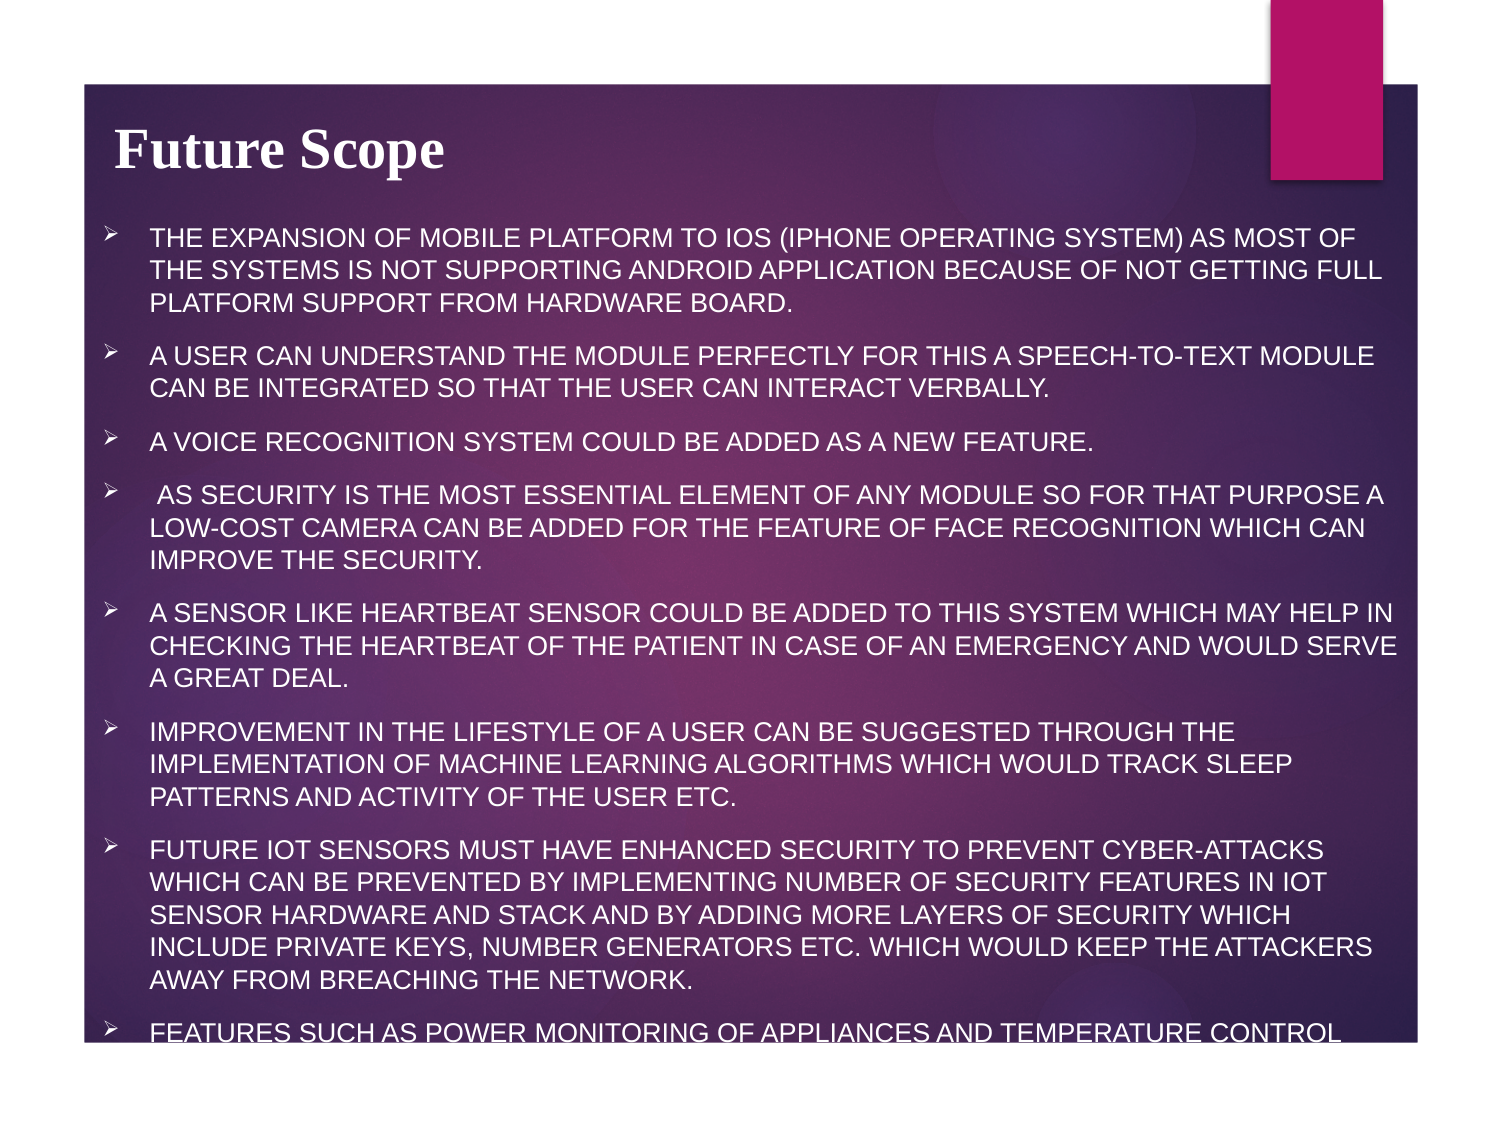

Future Scope
The expansion of mobile platform to iOS (iPhone operating System) as most of the systems is not supporting android application because of not getting full platform support from hardware board.
A user can understand the module perfectly for this a speech-to-text module can be integrated so that the user can interact verbally.
A voice recognition system could be added as a new feature.
 As security is the most essential element of any module so for that purpose a low-cost camera can be added for the feature of face recognition which can improve the security.
A sensor like heartbeat sensor could be added to this system which may help in checking the heartbeat of the patient in case of an emergency and would serve a great deal.
Improvement in the lifestyle of a user can be suggested through the implementation of machine learning algorithms which would track sleep patterns and activity of the user etc.
Future IOT sensors must have enhanced security to prevent cyber-attacks which can be prevented by implementing number of security features in IOT sensor hardware and stack and by adding more layers of security which include private keys, number generators etc. which would keep the attackers away from breaching the network.
Features such as power monitoring of appliances and temperature control could be added.
The inclusion of GUI interface could create more attraction of the project